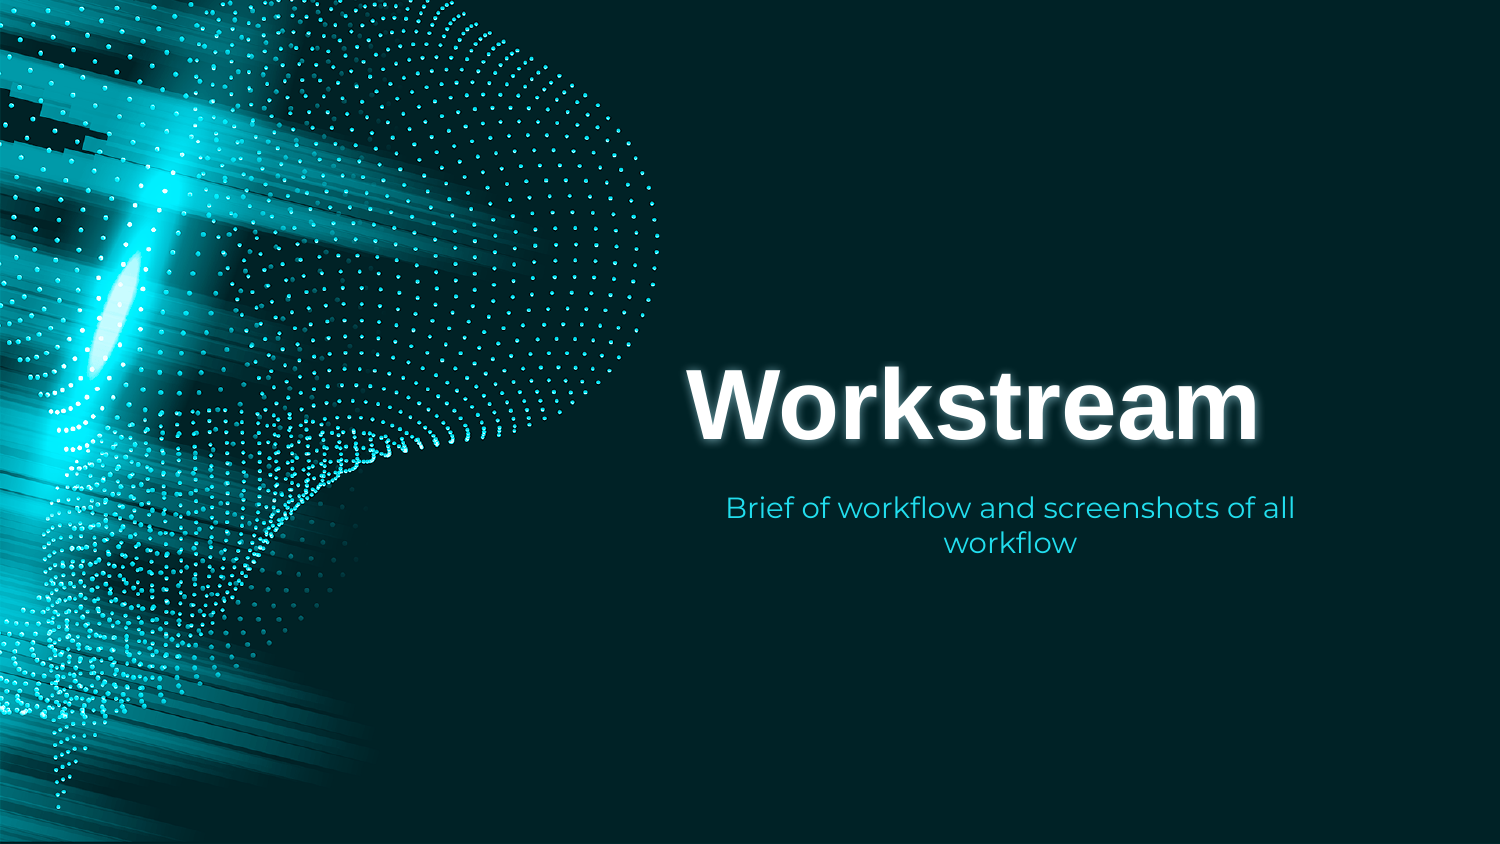

# Workstream
Brief of workflow and screenshots of all workflow